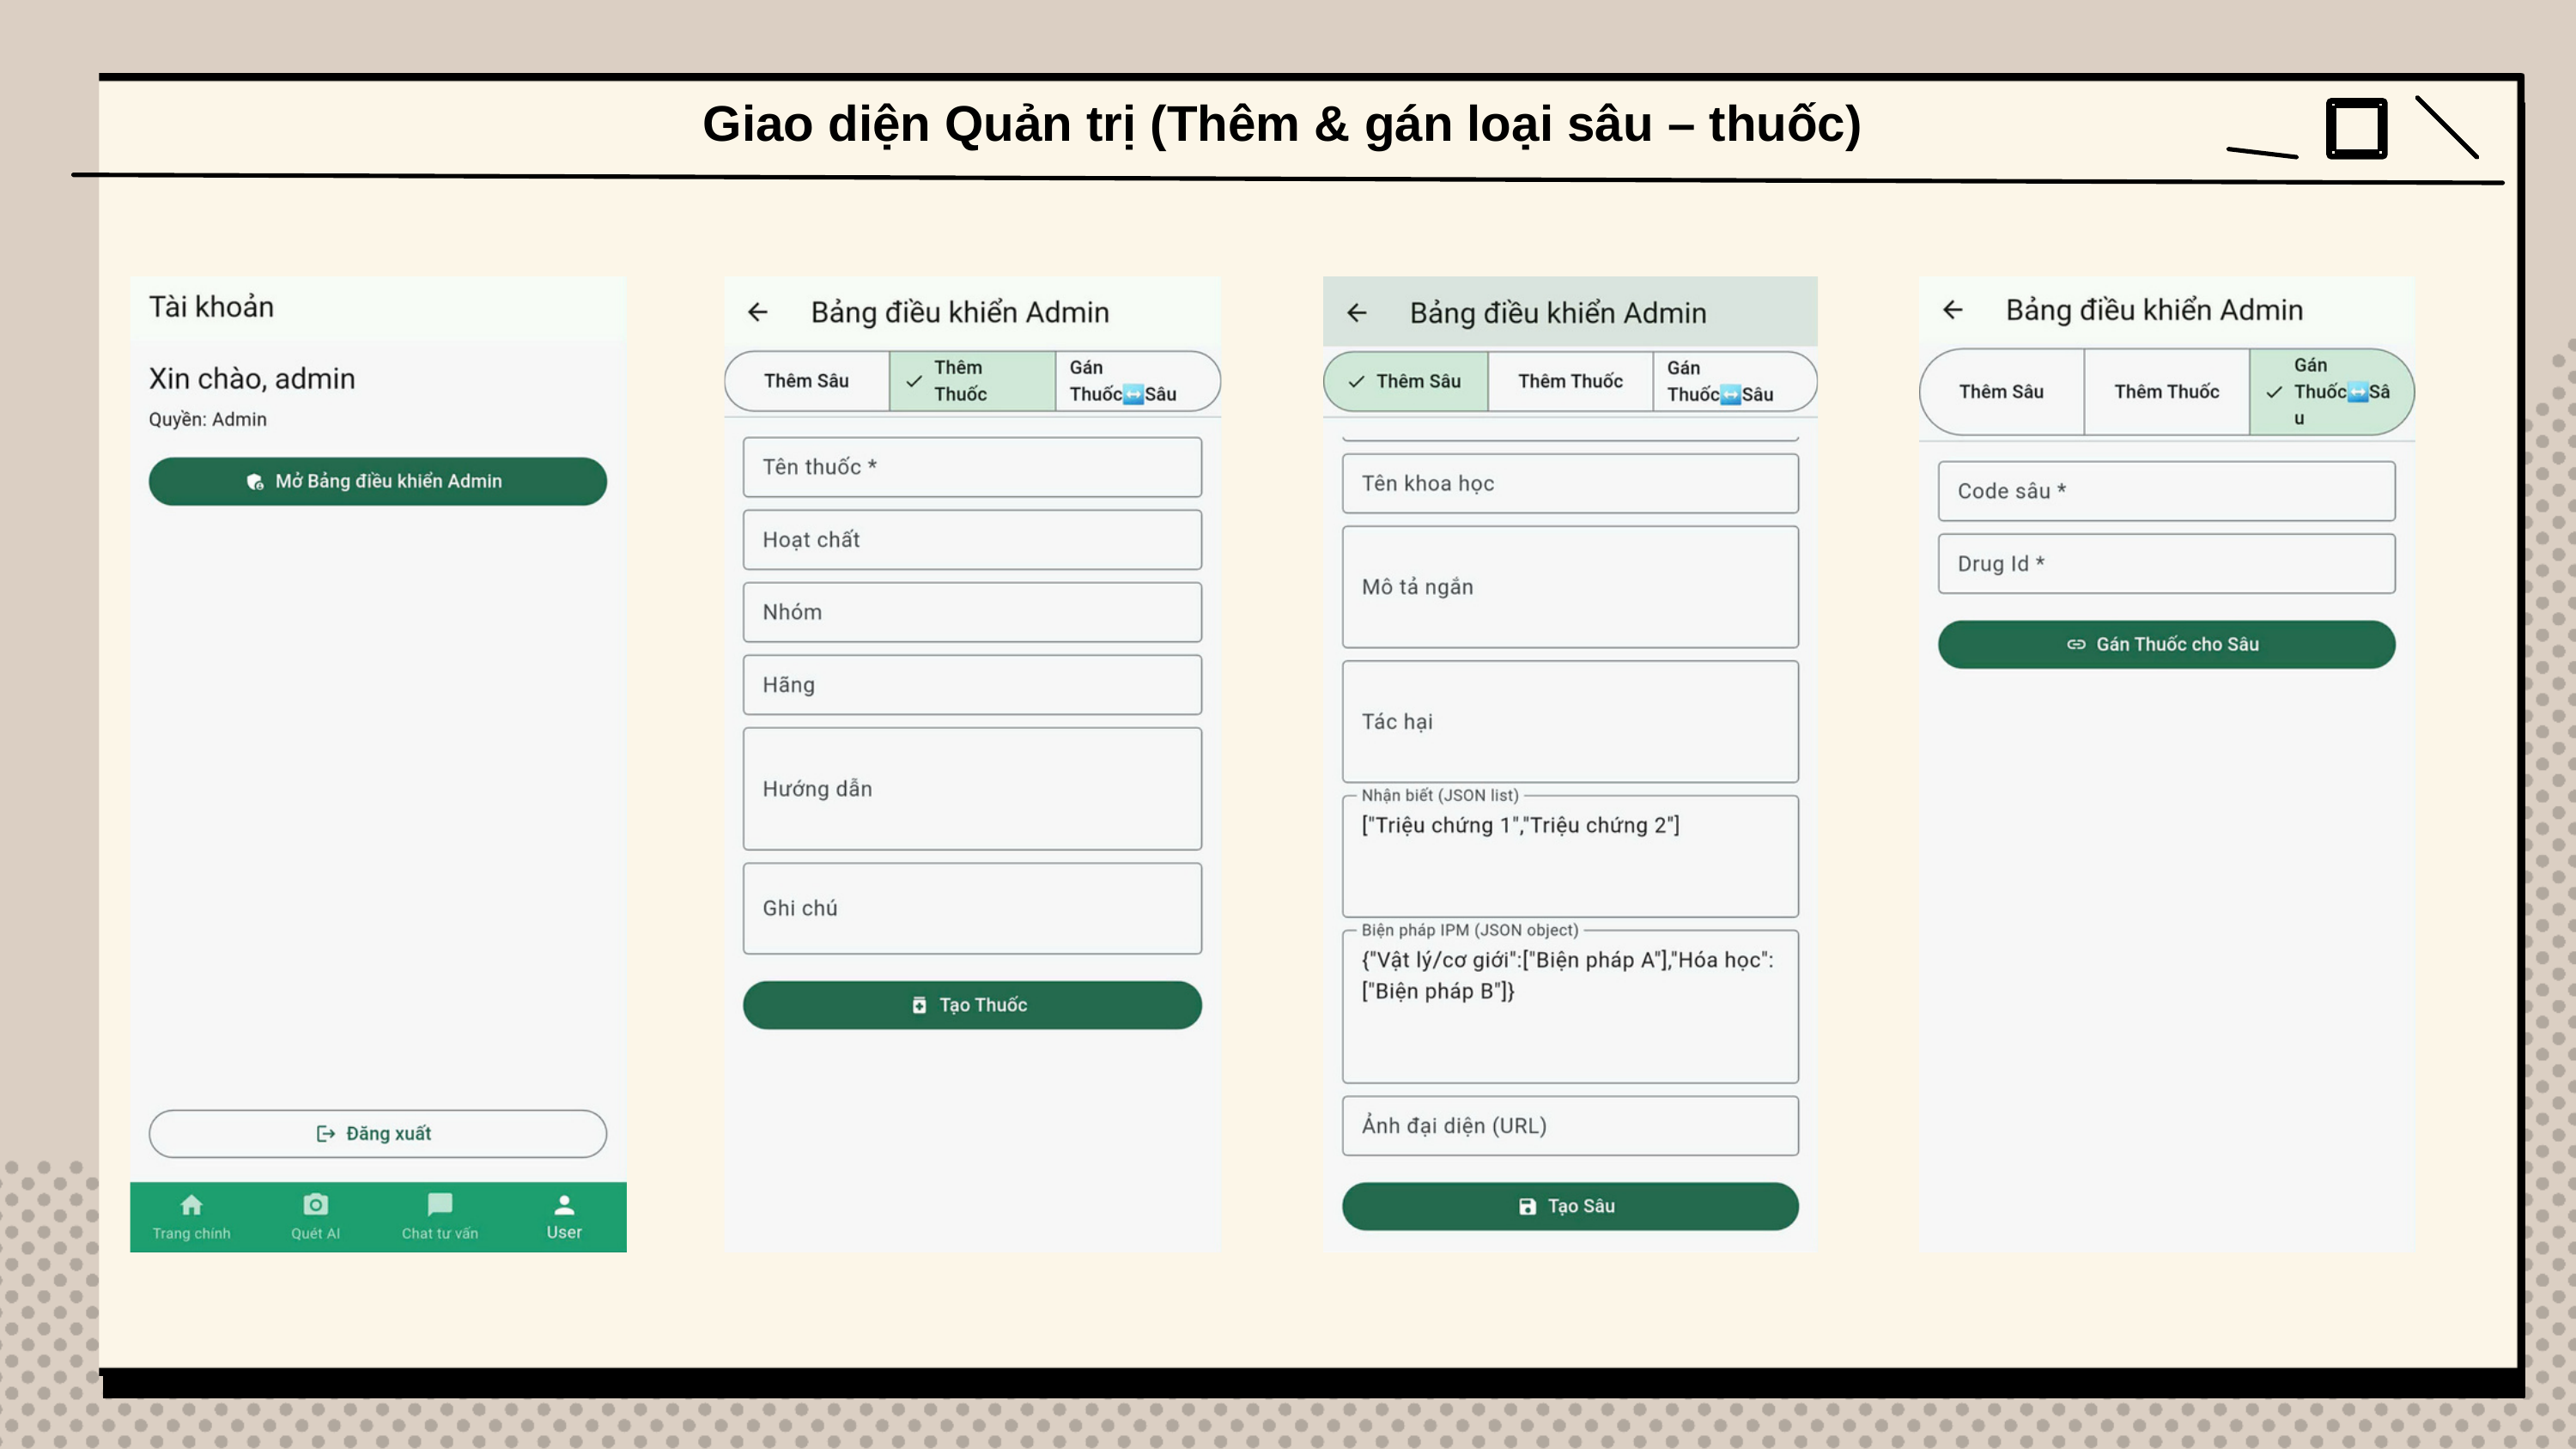

Giao diện Quản trị (Thêm & gán loại sâu – thuốc)